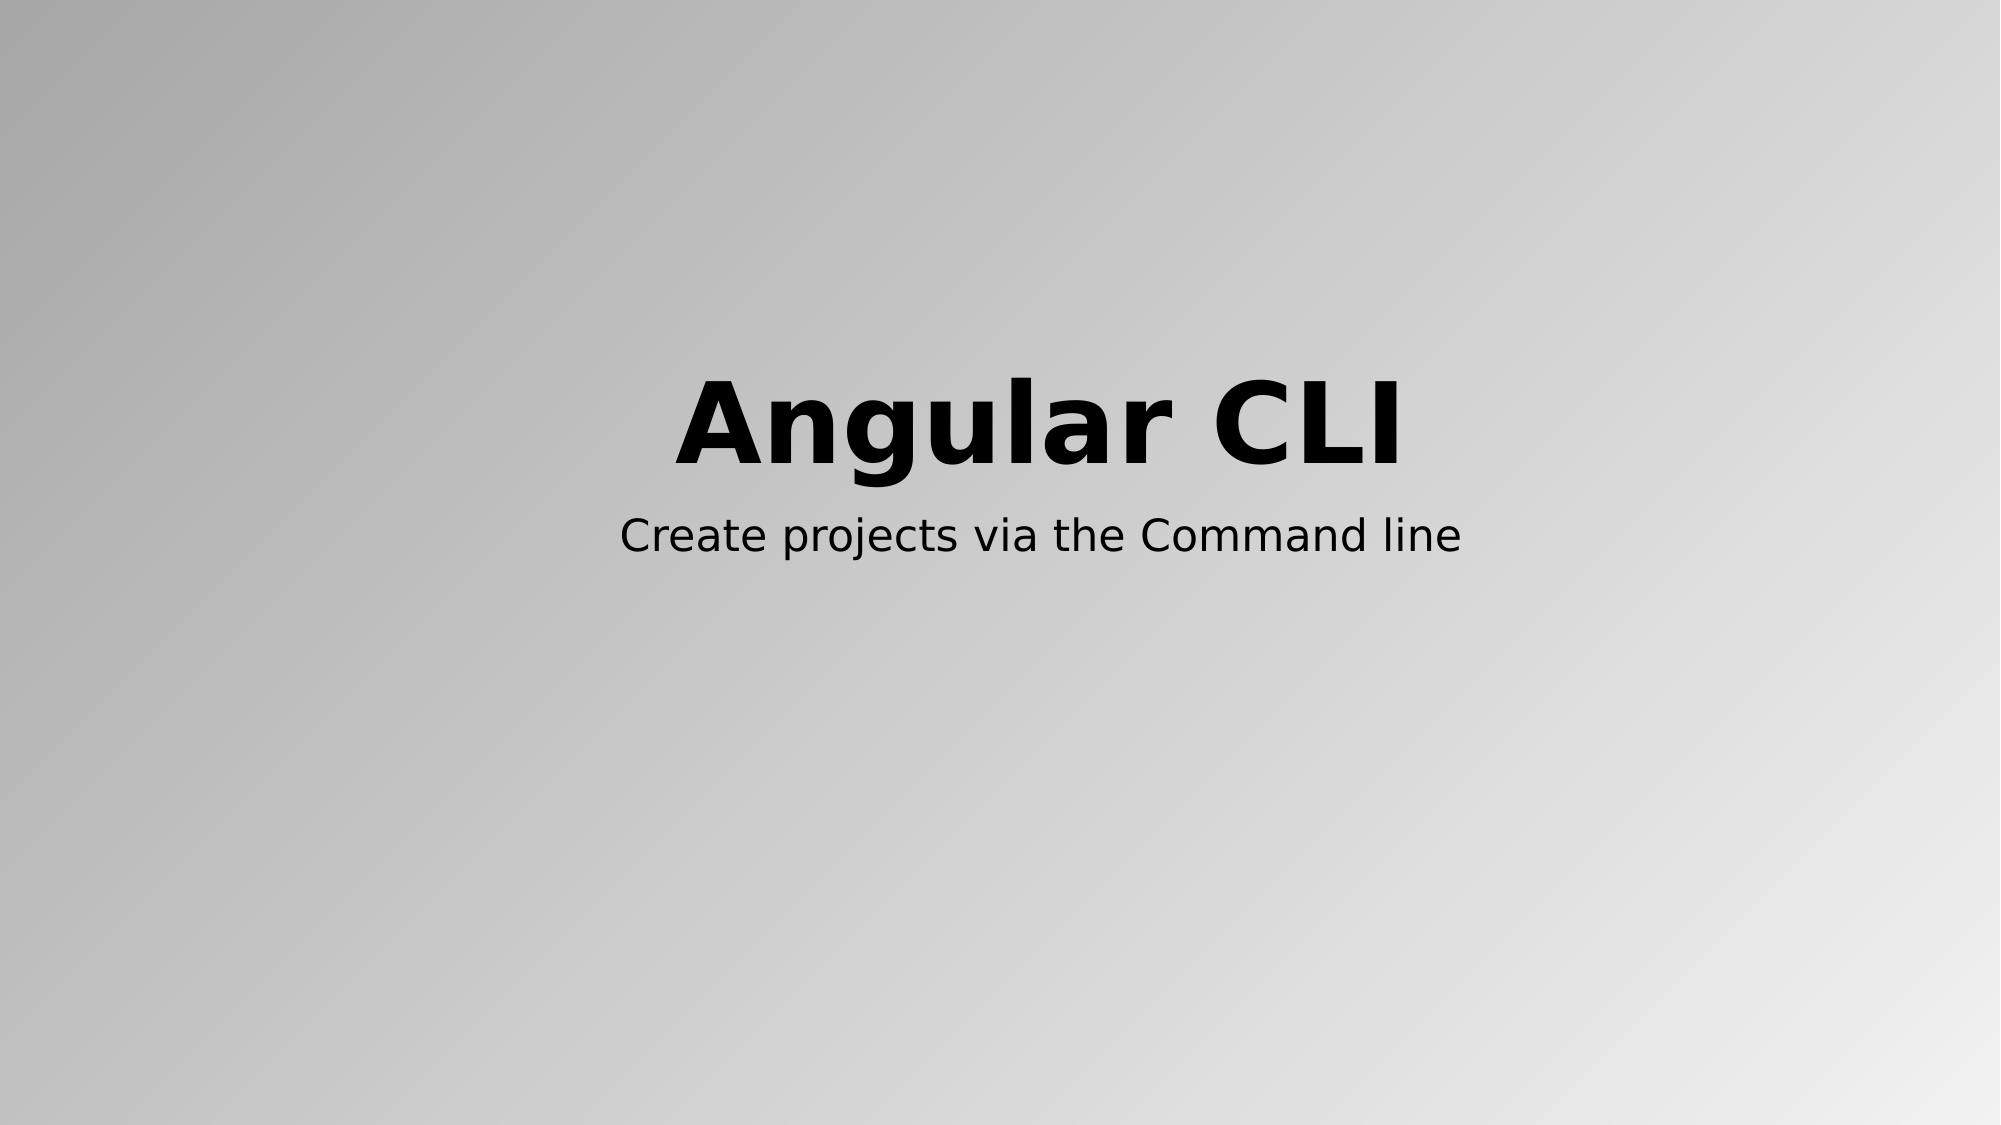

Angular CLI
Create projects via the Command line